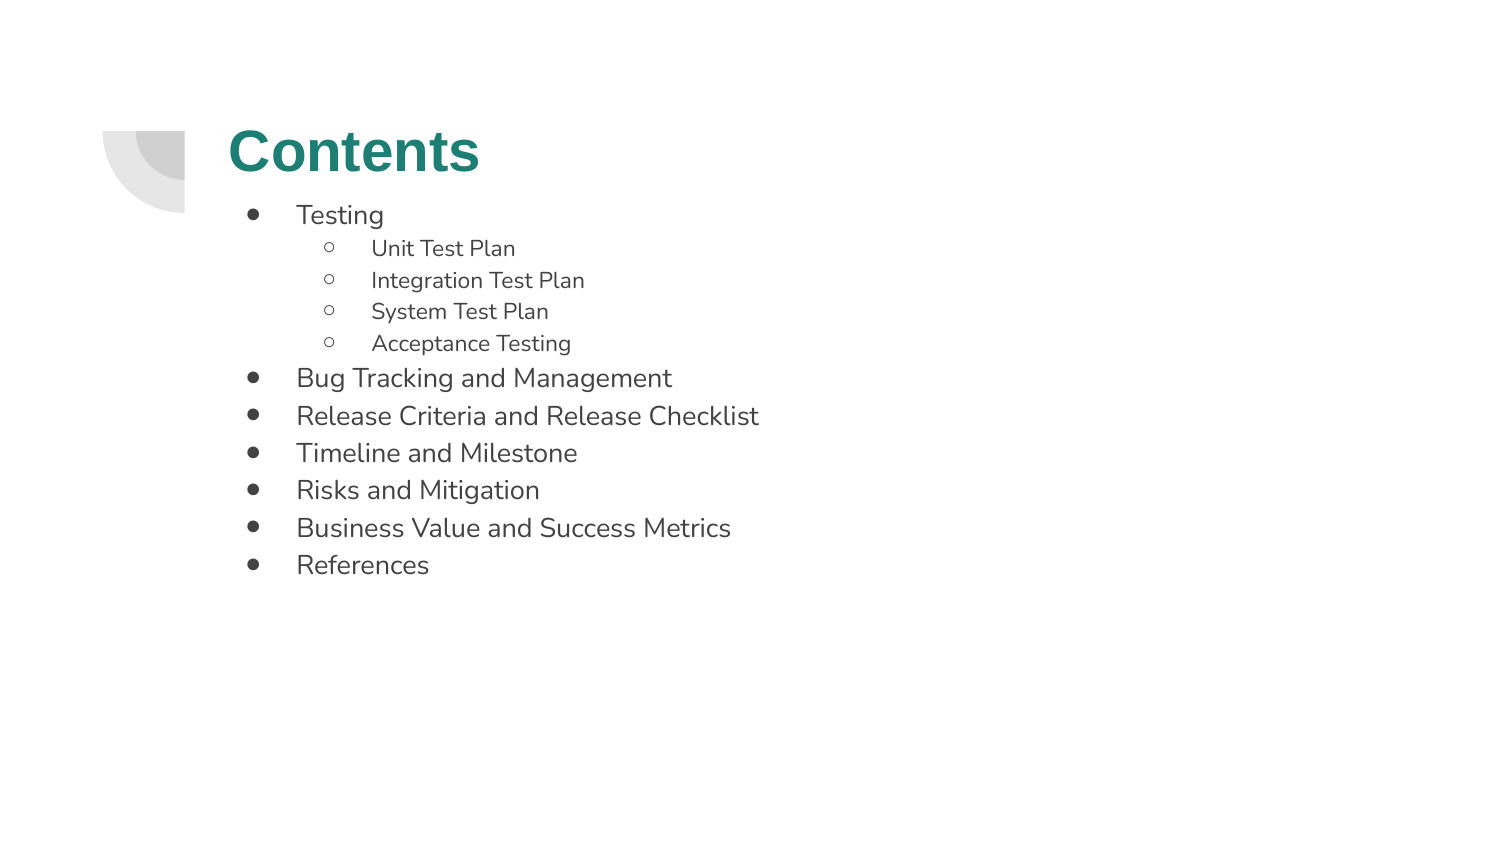

# Contents
Testing
Unit Test Plan
Integration Test Plan
System Test Plan
Acceptance Testing
Bug Tracking and Management
Release Criteria and Release Checklist
Timeline and Milestone
Risks and Mitigation
Business Value and Success Metrics
References